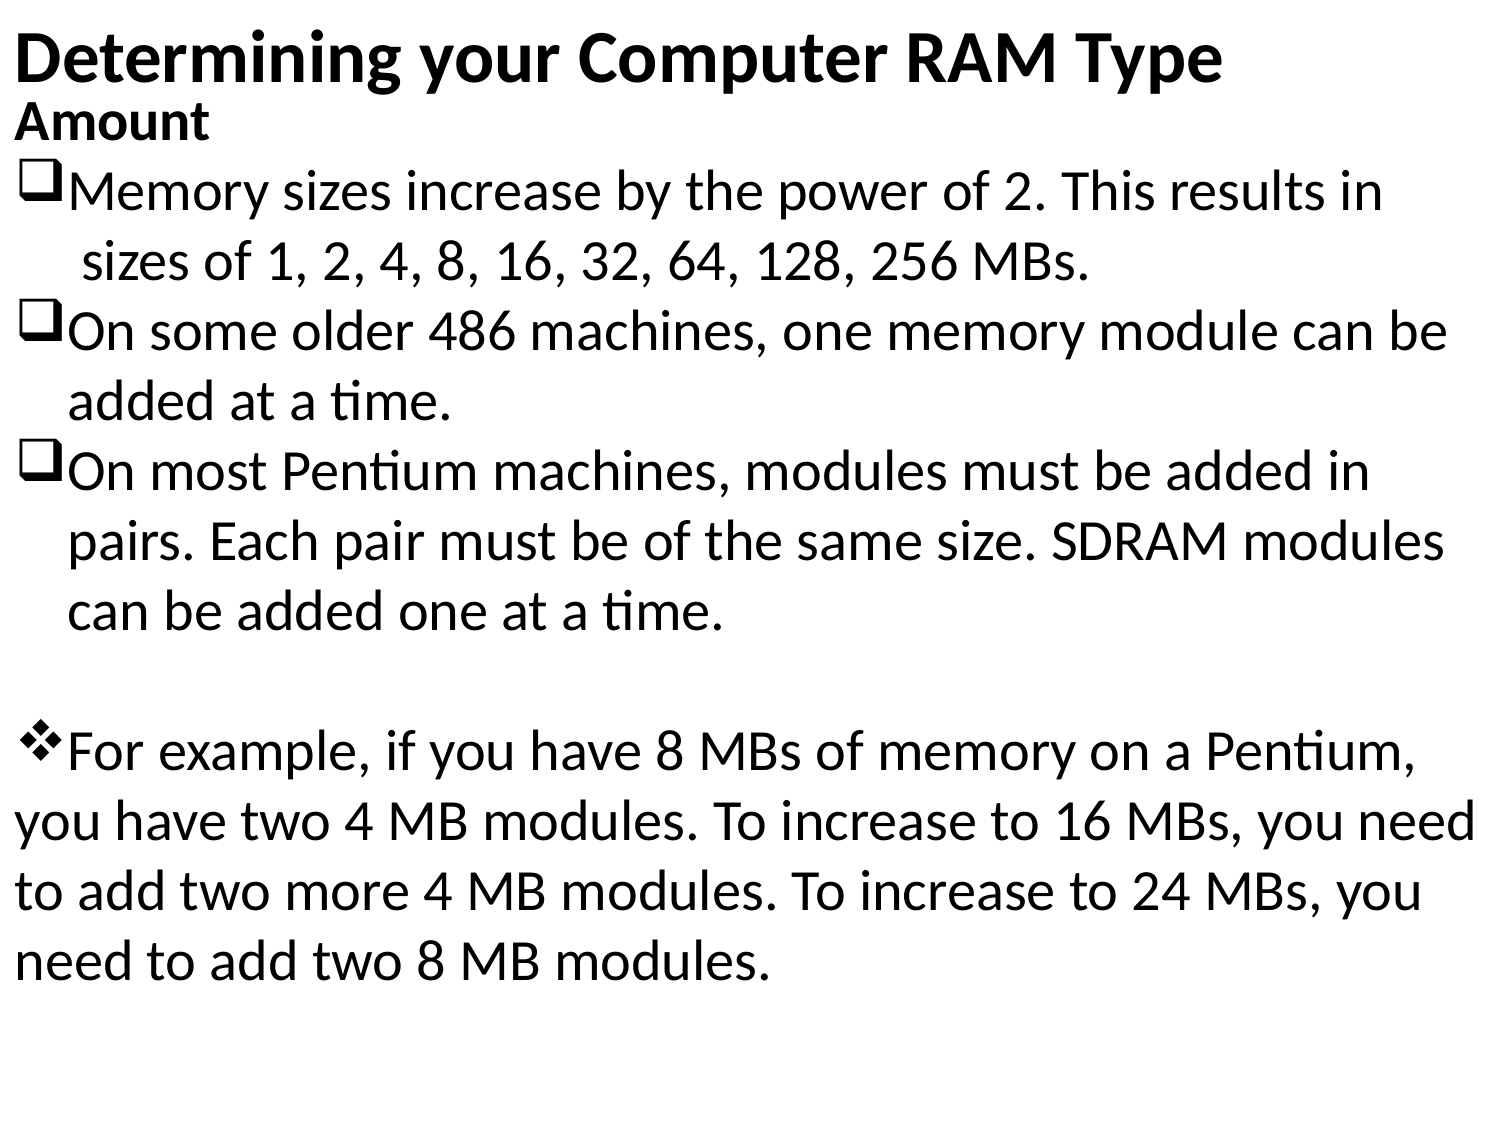

Determining your Computer RAM Type
Amount
Memory sizes increase by the power of 2. This results in
     sizes of 1, 2, 4, 8, 16, 32, 64, 128, 256 MBs.
On some older 486 machines, one memory module can be
    added at a time.
On most Pentium machines, modules must be added in
    pairs. Each pair must be of the same size. SDRAM modules
    can be added one at a time.

For example, if you have 8 MBs of memory on a Pentium, you have two 4 MB modules. To increase to 16 MBs, you need to add two more 4 MB modules. To increase to 24 MBs, you need to add two 8 MB modules.